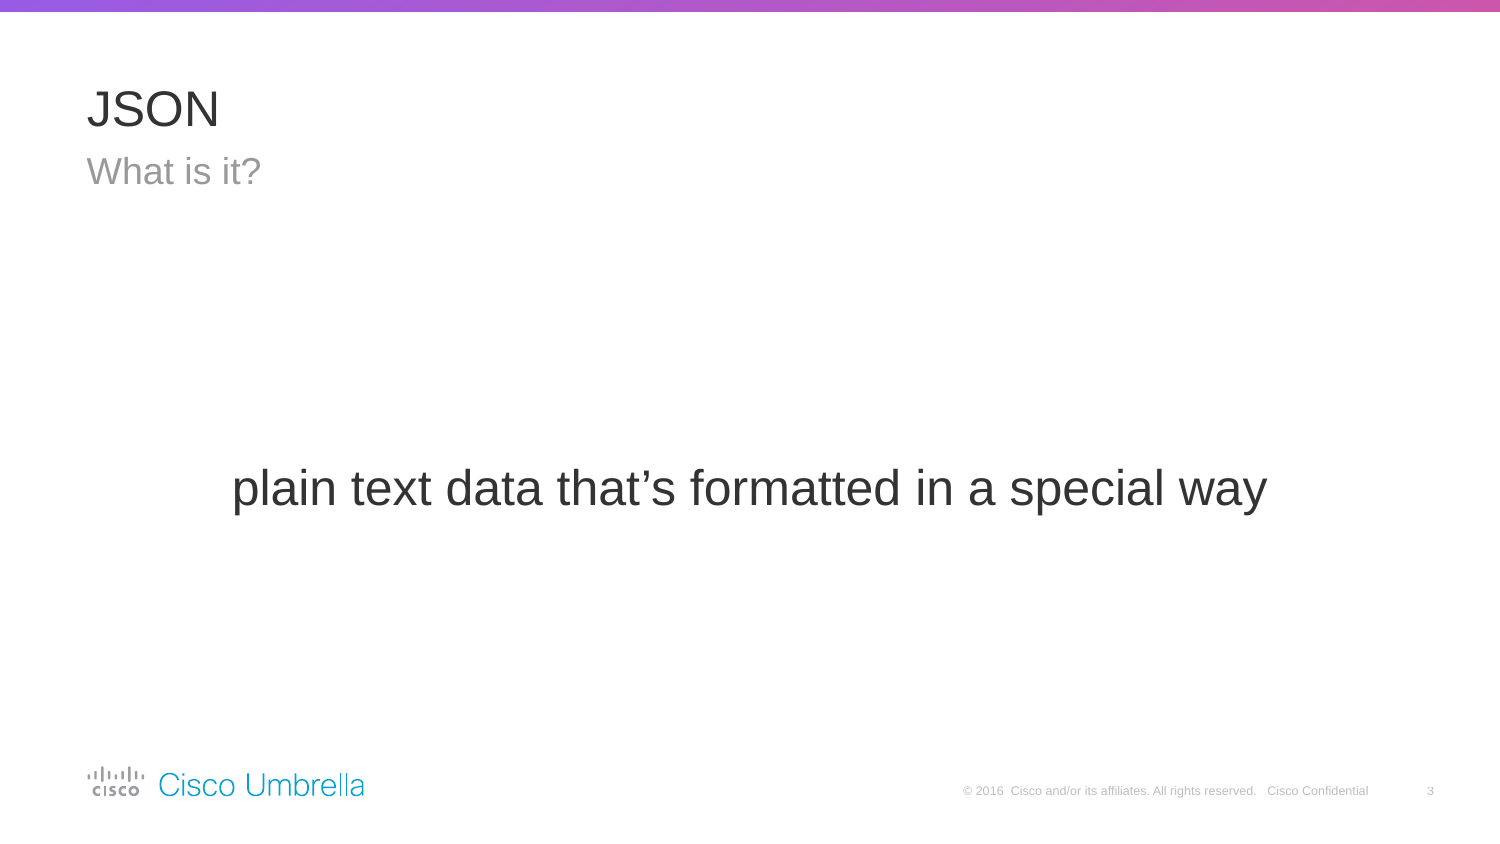

# JSON
What is it?
plain text data that’s formatted in a special way